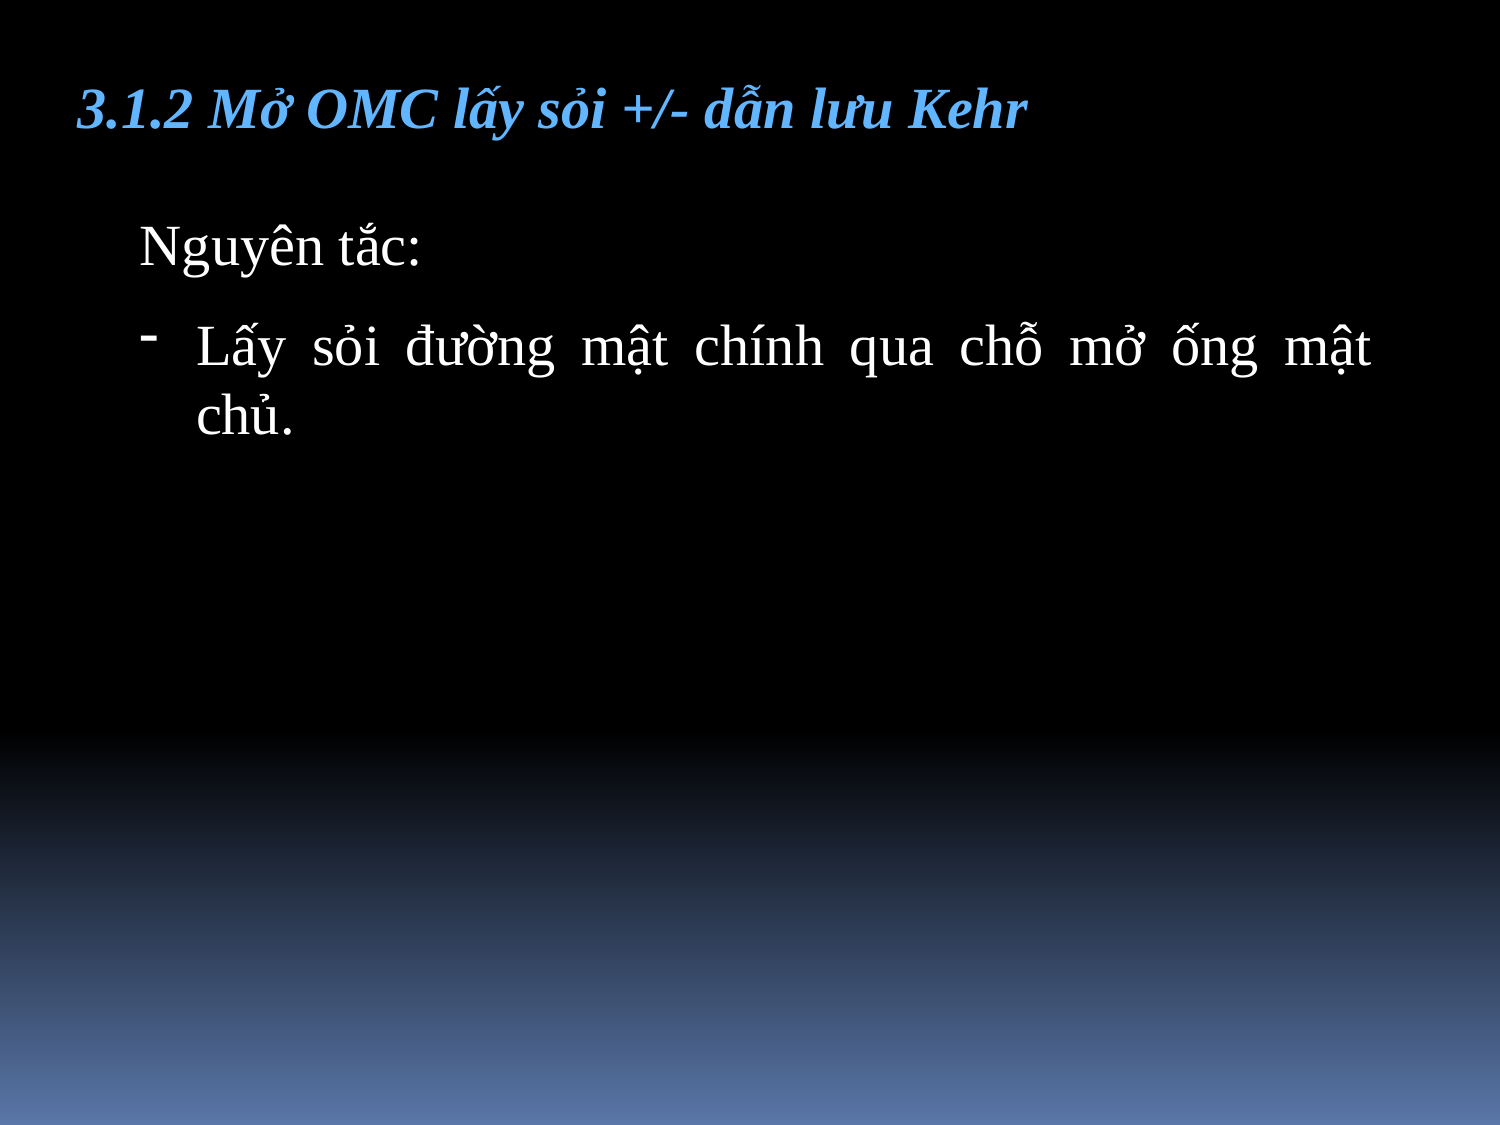

3.1.2 Mở OMC lấy sỏi +/- dẫn lưu Kehr
Nguyên tắc:
Lấy sỏi đường mật chính qua chỗ mở ống mật chủ.